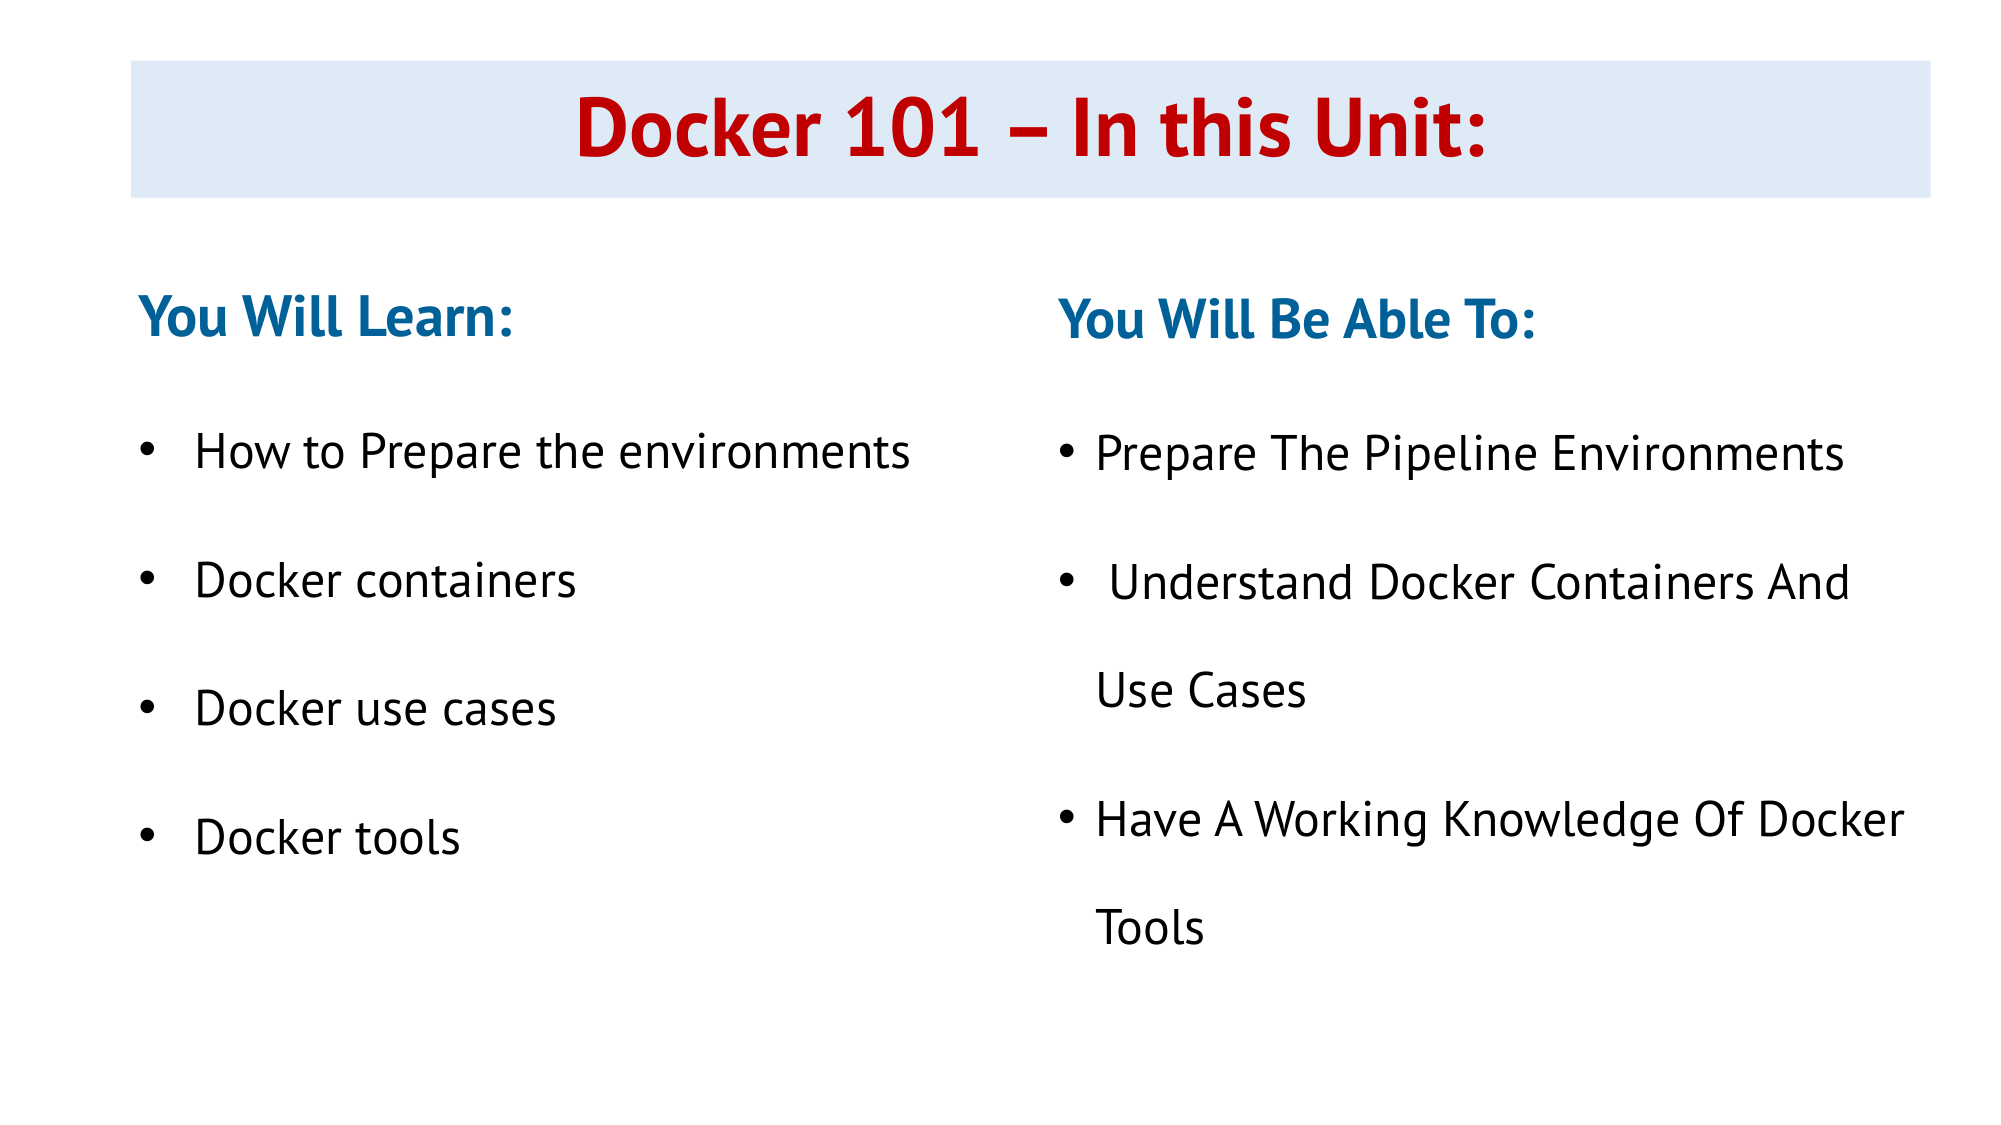

# Docker 101 – In this Unit:
You Will Learn:
How to Prepare the environments
Docker containers
Docker use cases
Docker tools
You Will Be Able To:
Prepare The Pipeline Environments
 Understand Docker Containers And Use Cases
Have A Working Knowledge Of Docker Tools